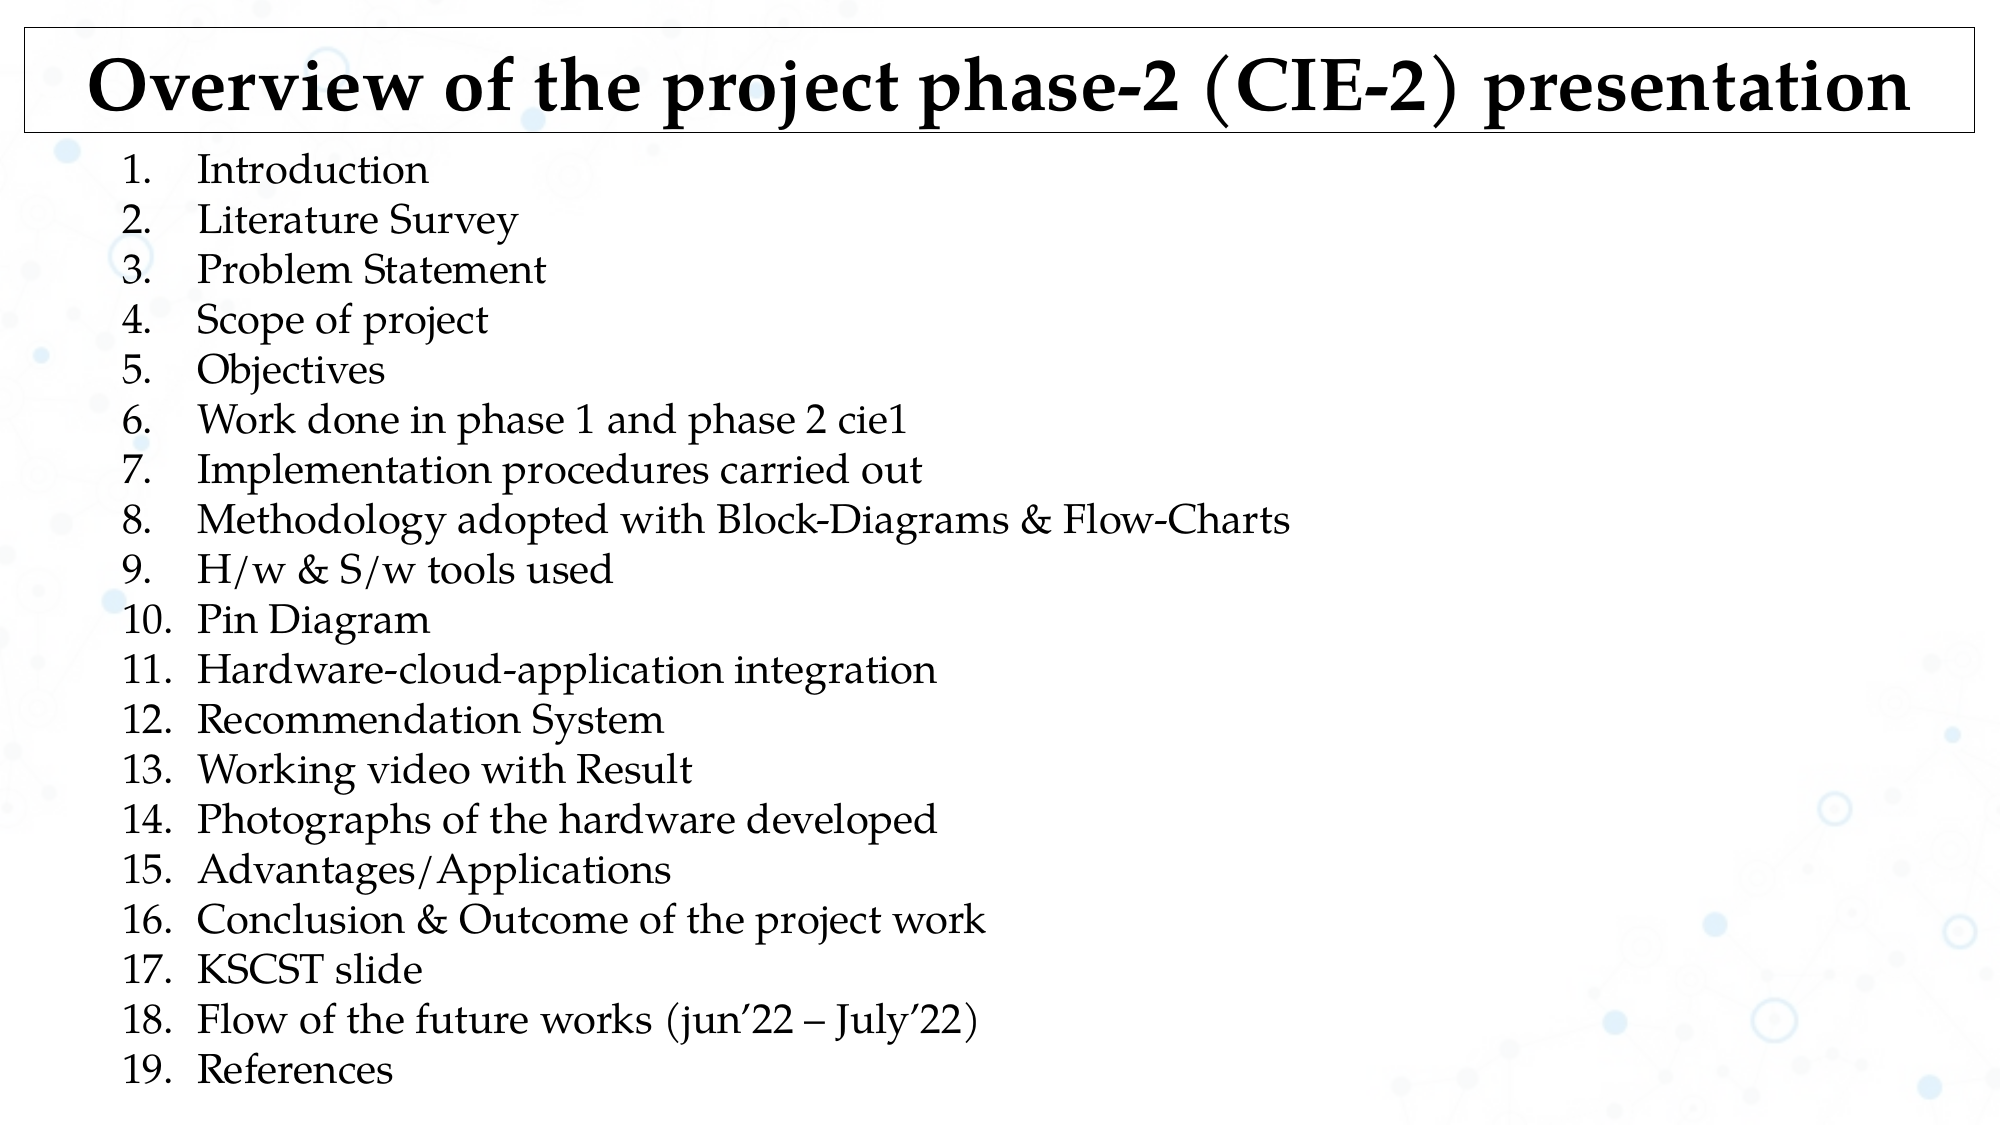

Overview of the project phase-2 (CIE-2) presentation
Introduction
Literature Survey
Problem Statement
Scope of project
Objectives
Work done in phase 1 and phase 2 cie1
Implementation procedures carried out
Methodology adopted with Block-Diagrams & Flow-Charts
H/w & S/w tools used
Pin Diagram
Hardware-cloud-application integration
Recommendation System
Working video with Result
Photographs of the hardware developed
Advantages/Applications
Conclusion & Outcome of the project work
KSCST slide
Flow of the future works (jun’22 – July’22)
References